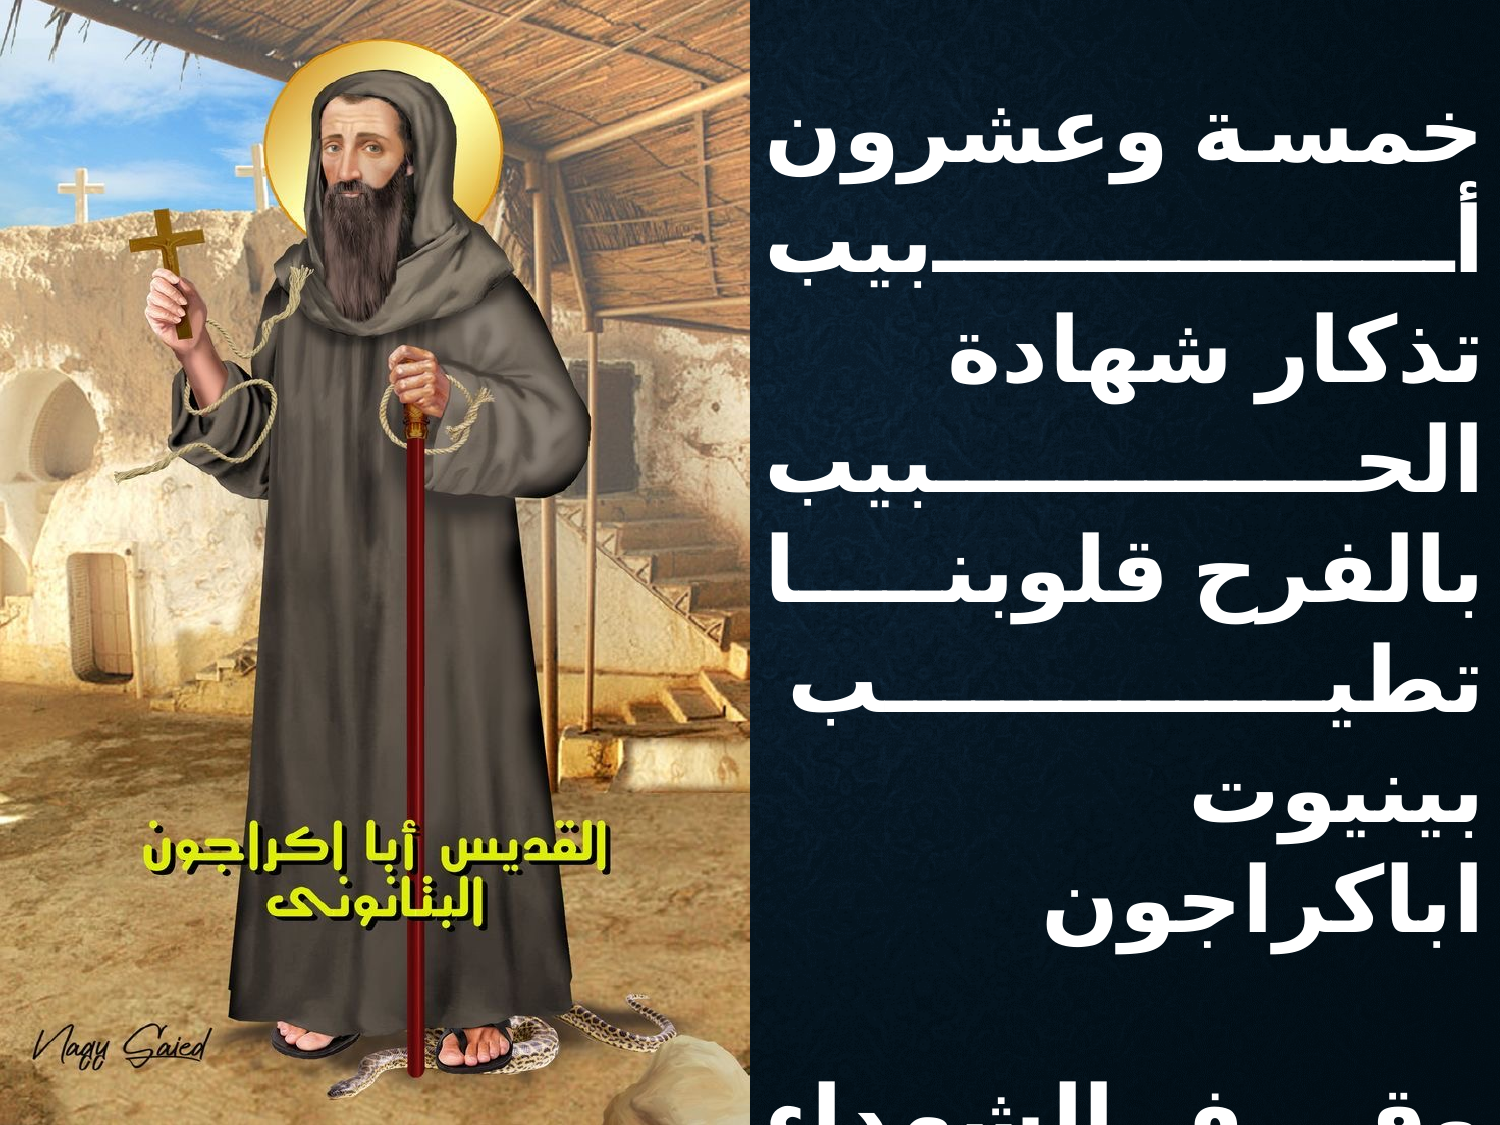

خمسة وعشرون أبيب
تذكار شهادة الحبيب
بالفرح قلوبنا تطيب
بينيوت اباكراجون
وقف الشهداء صفوف
وما همهم السيوف
أزال الله كل خوف
بينيوت اباكراجون